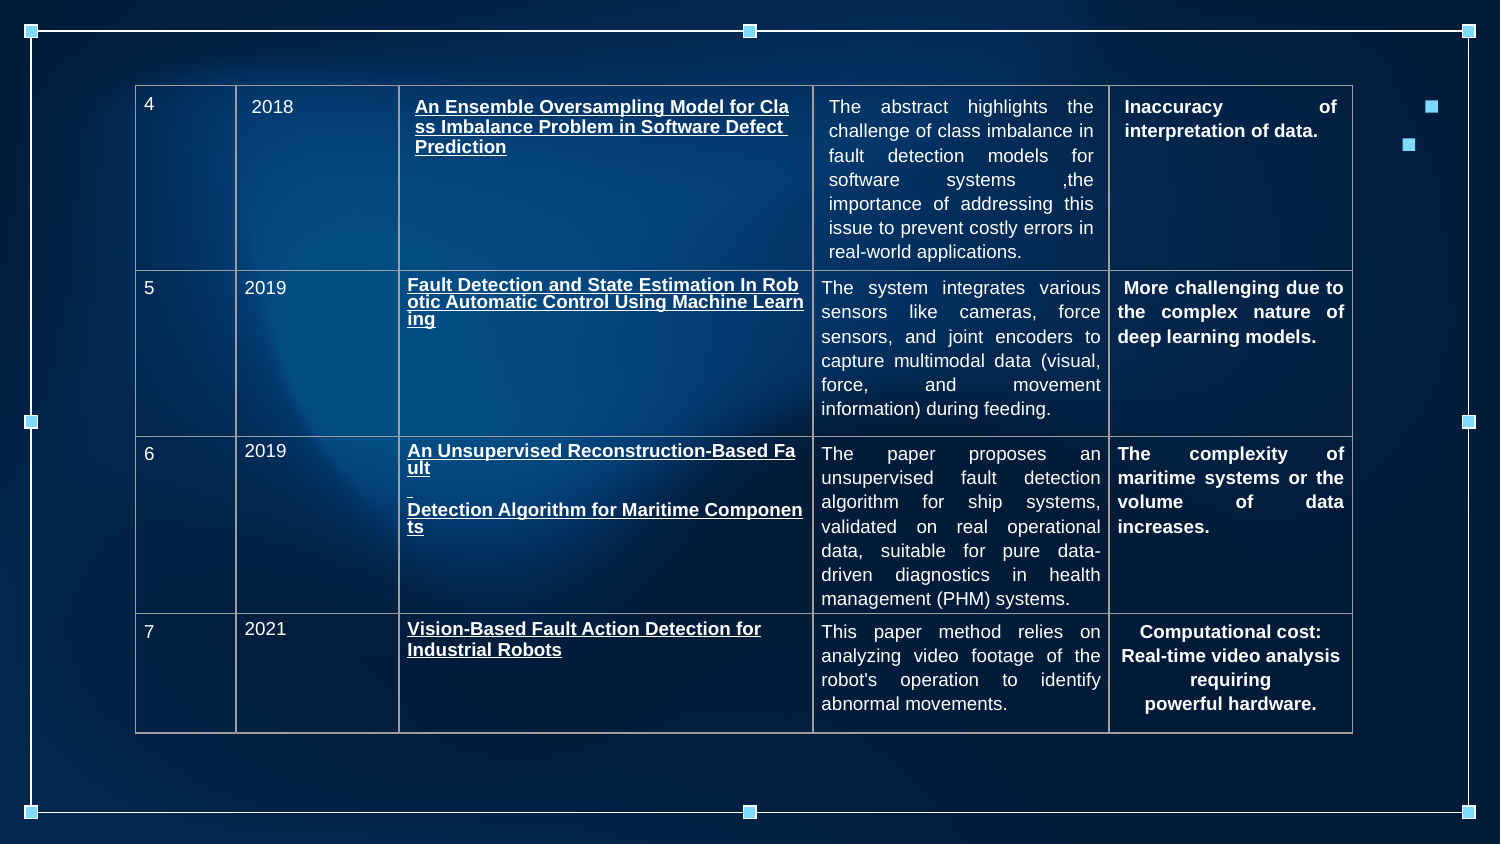

| 4 | 2018 | An Ensemble Oversampling Model for Class Imbalance Problem in Software Defect Prediction | The abstract highlights the challenge of class imbalance in fault detection models for software systems ,the importance of addressing this issue to prevent costly errors in real-world applications. | Inaccuracy of interpretation of data. |
| --- | --- | --- | --- | --- |
| 5 | 2019 | Fault Detection and State Estimation In Robotic Automatic Control Using Machine Learning | The system integrates various sensors like cameras, force sensors, and joint encoders to capture multimodal data (visual, force, and movement information) during feeding. | More challenging due to the complex nature of deep learning models. |
| 6 | 2019 | An Unsupervised Reconstruction-Based Fault Detection Algorithm for Maritime Components | The paper proposes an unsupervised fault detection algorithm for ship systems, validated on real operational data, suitable for pure data-driven diagnostics in health management (PHM) systems. | The complexity of maritime systems or the volume of data increases. |
| 7 | 2021 | Vision-Based Fault Action Detection for Industrial Robots | This paper method relies on analyzing video footage of the robot's operation to identify abnormal movements. | Computational cost: Real-time video analysis requiring powerful hardware. |